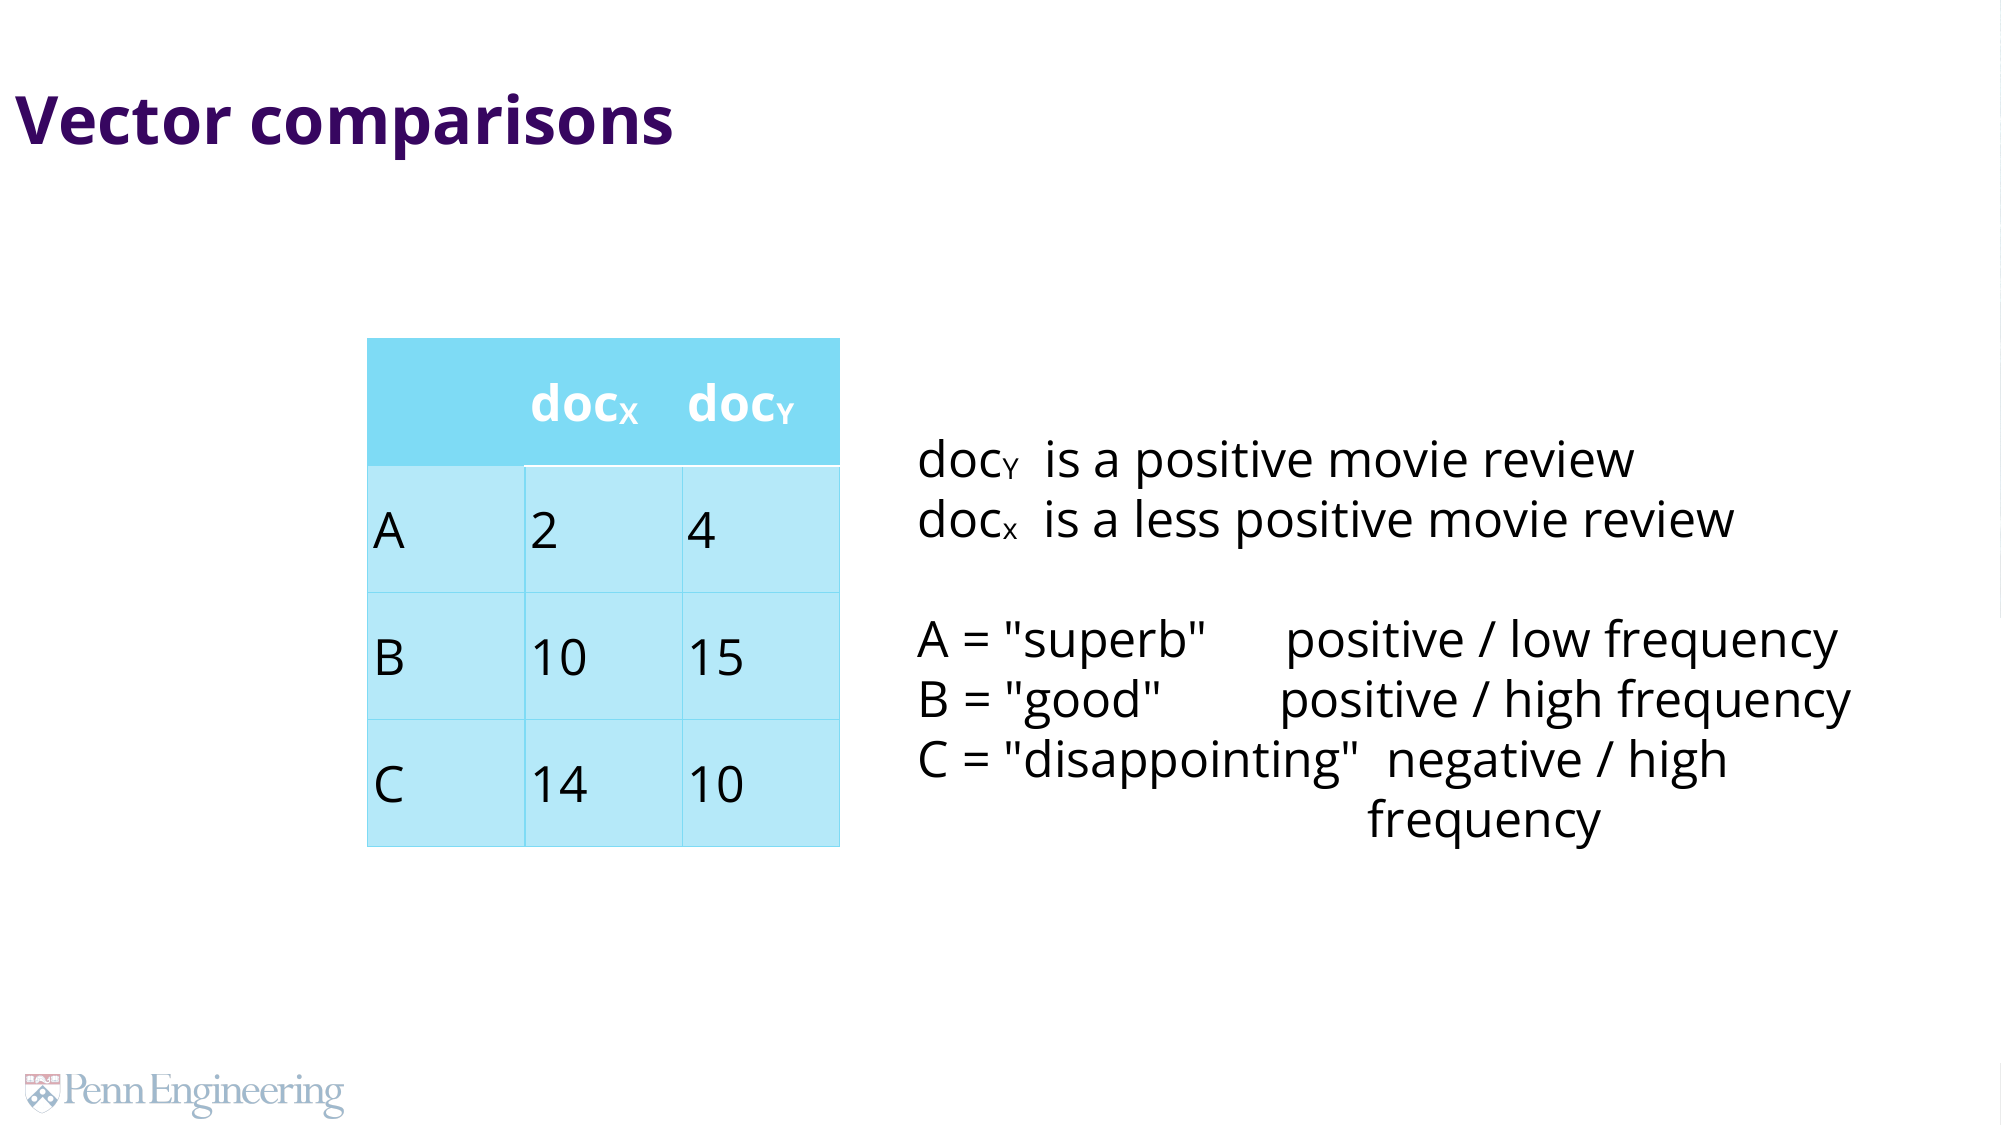

Vector comparisons
|  | docX | docY |
| --- | --- | --- |
| A | 2 | 4 |
| B | 10 | 15 |
| C | 14 | 10 |

docY  is a positive movie review
docx  is a less positive movie review

A = "superb"      positive / low frequency
B = "good"         positive / high frequency
C = "disappointing"  negative / high
			frequency